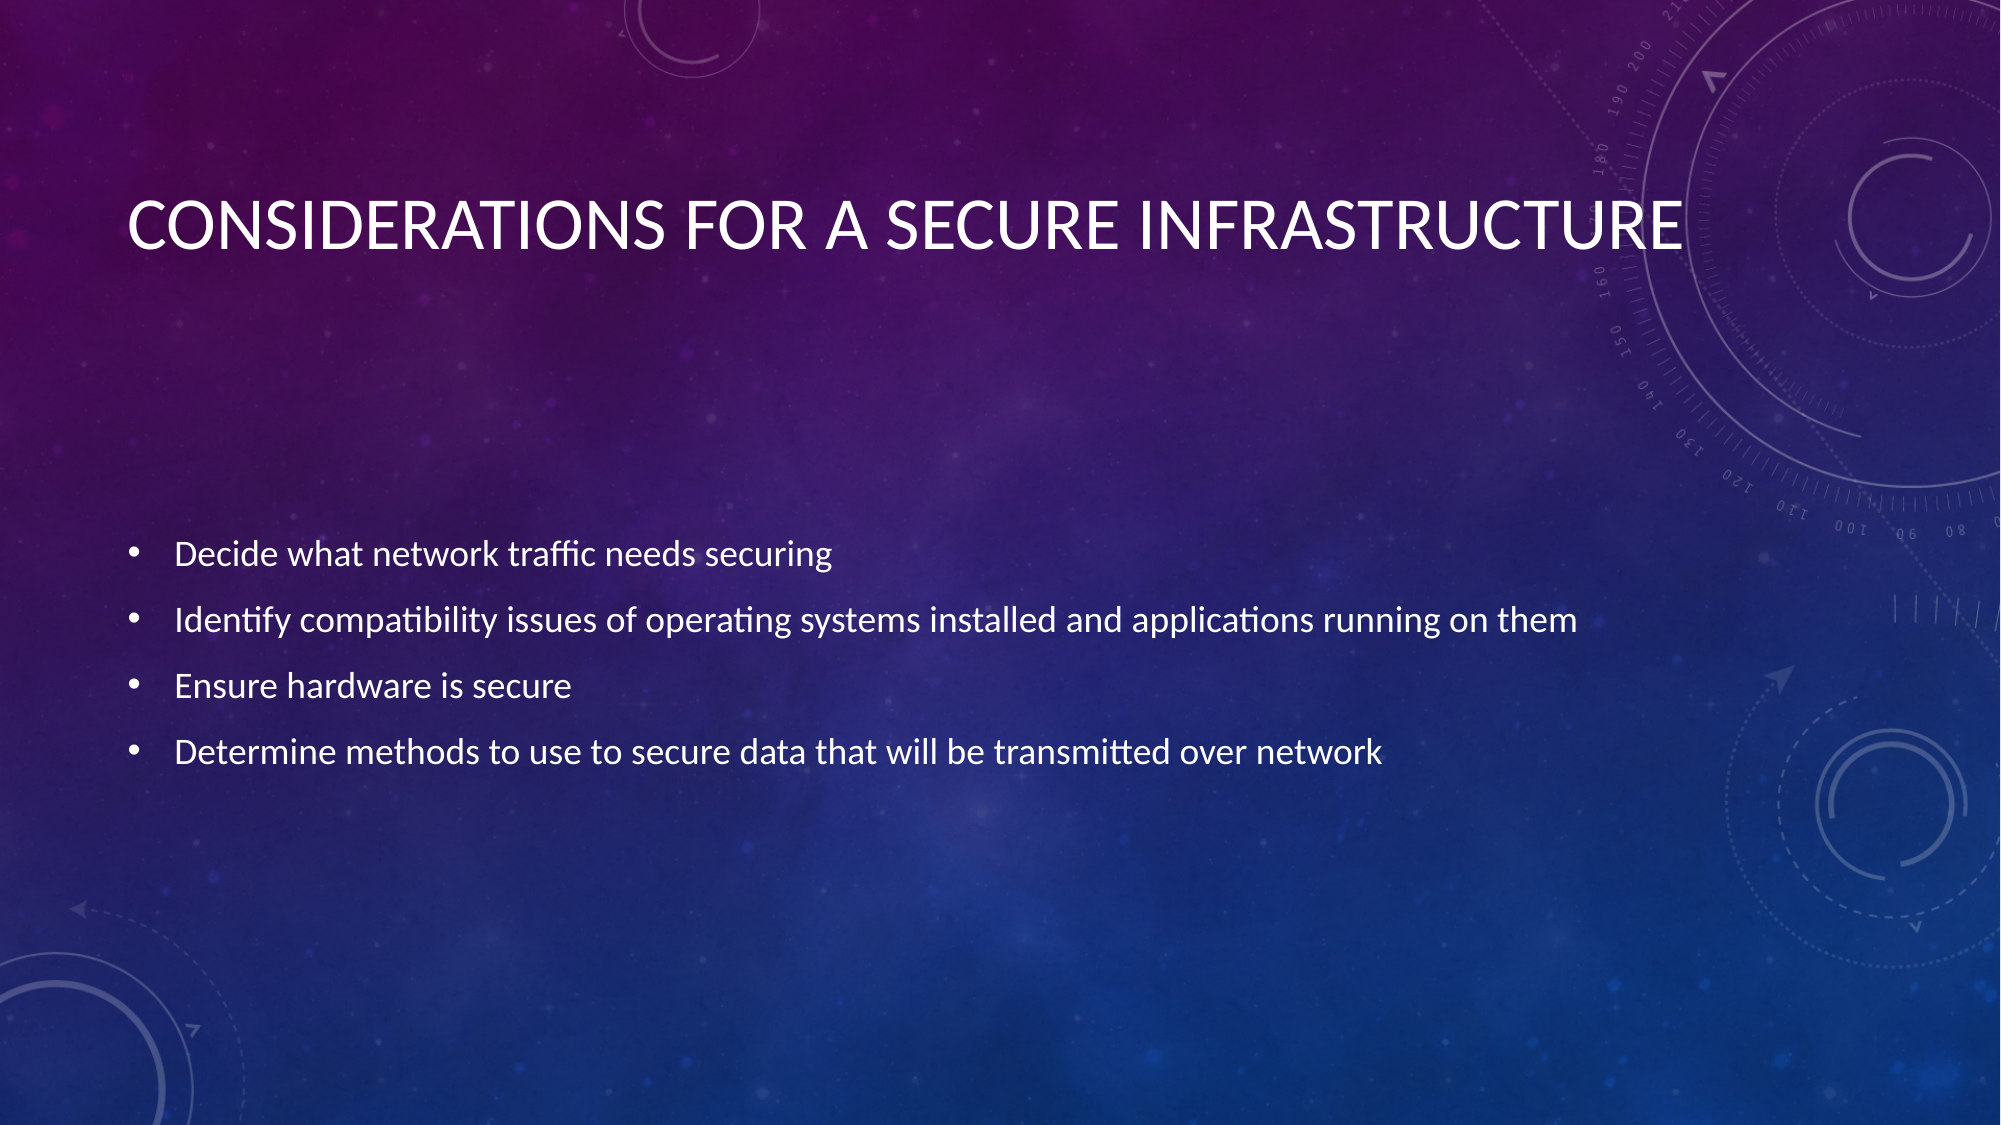

# Considerations for a Secure Infrastructure
Decide what network traffic needs securing
Identify compatibility issues of operating systems installed and applications running on them
Ensure hardware is secure
Determine methods to use to secure data that will be transmitted over network